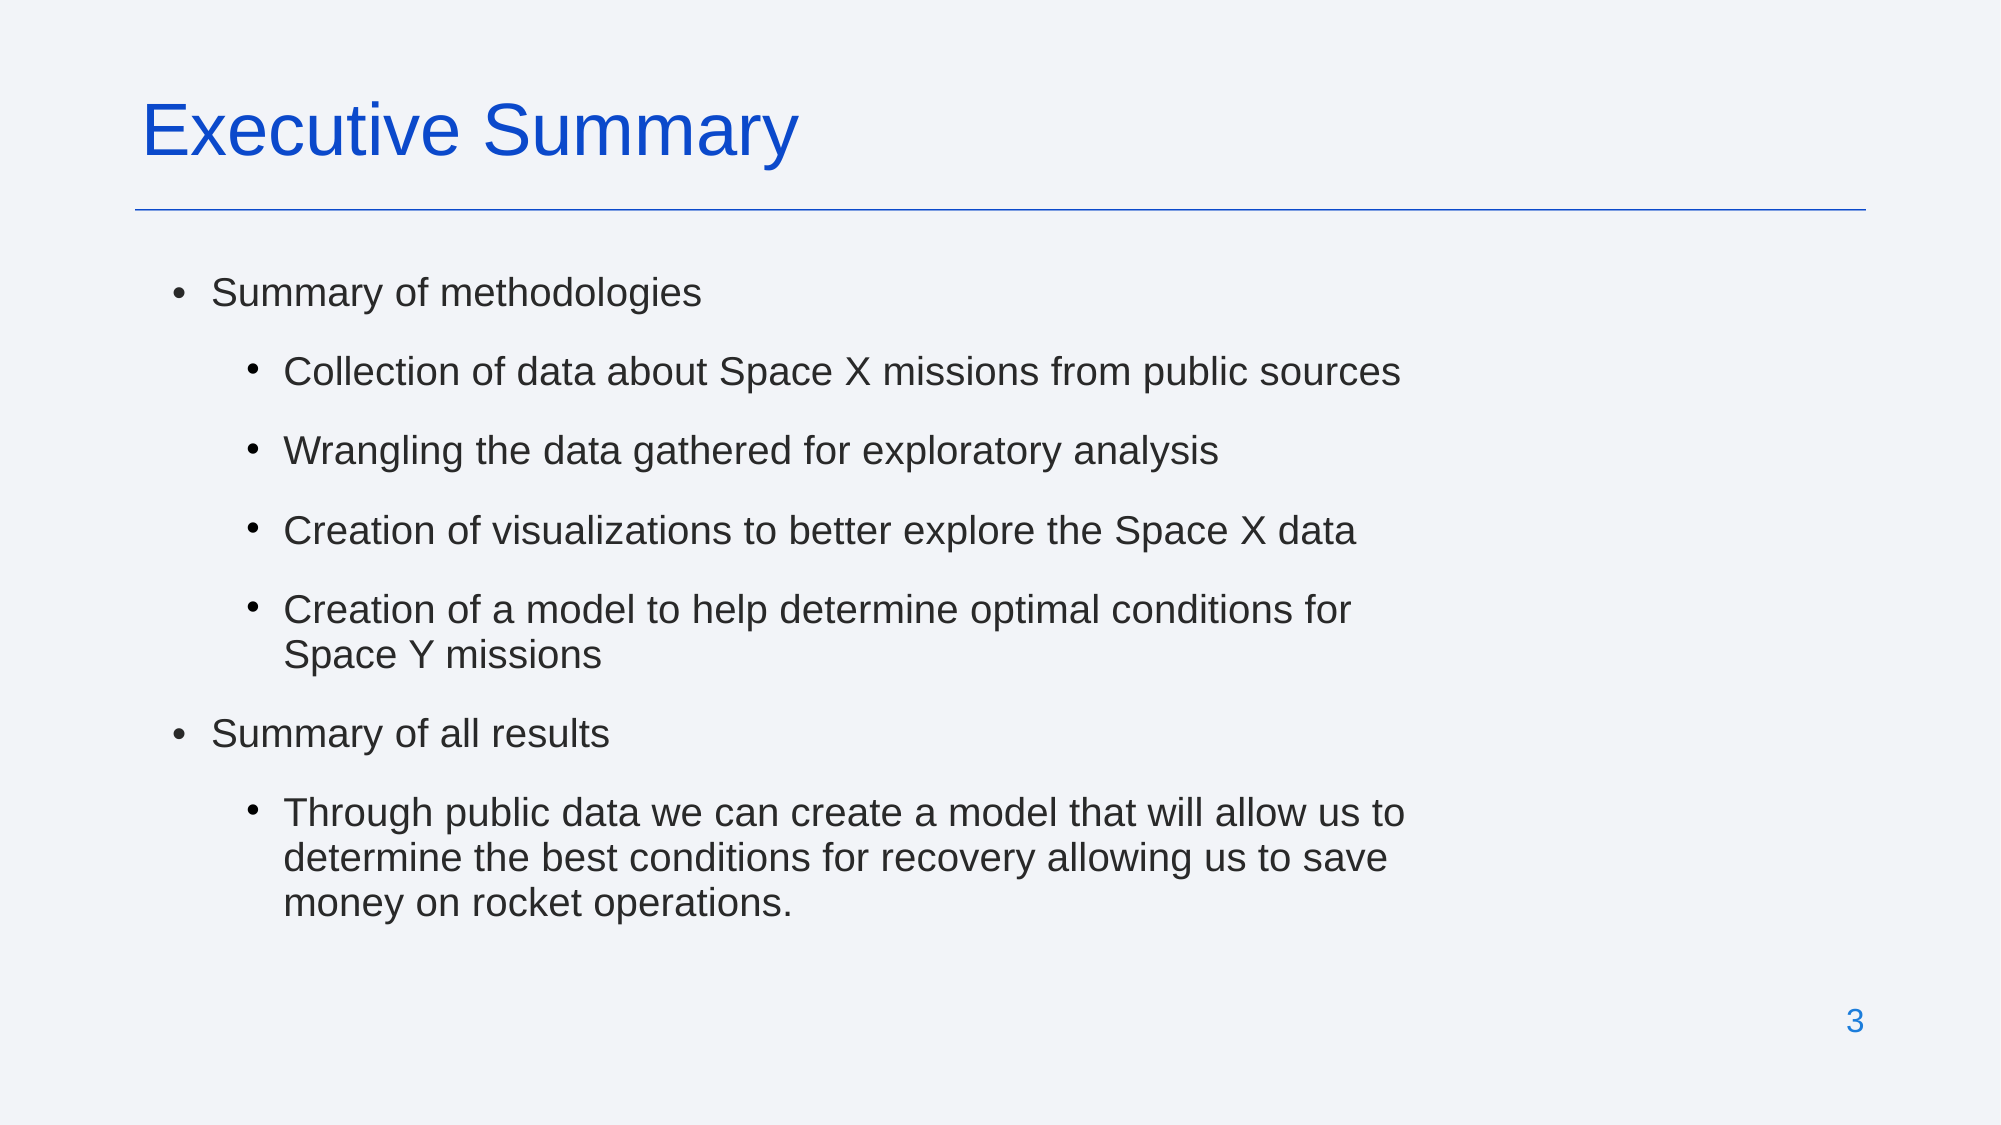

Executive Summary
Summary of methodologies
Collection of data about Space X missions from public sources
Wrangling the data gathered for exploratory analysis
Creation of visualizations to better explore the Space X data
Creation of a model to help determine optimal conditions for
Space Y missions
Summary of all results
Through public data we can create a model that will allow us to
determine the best conditions for recovery allowing us to save
money on rocket operations.
3